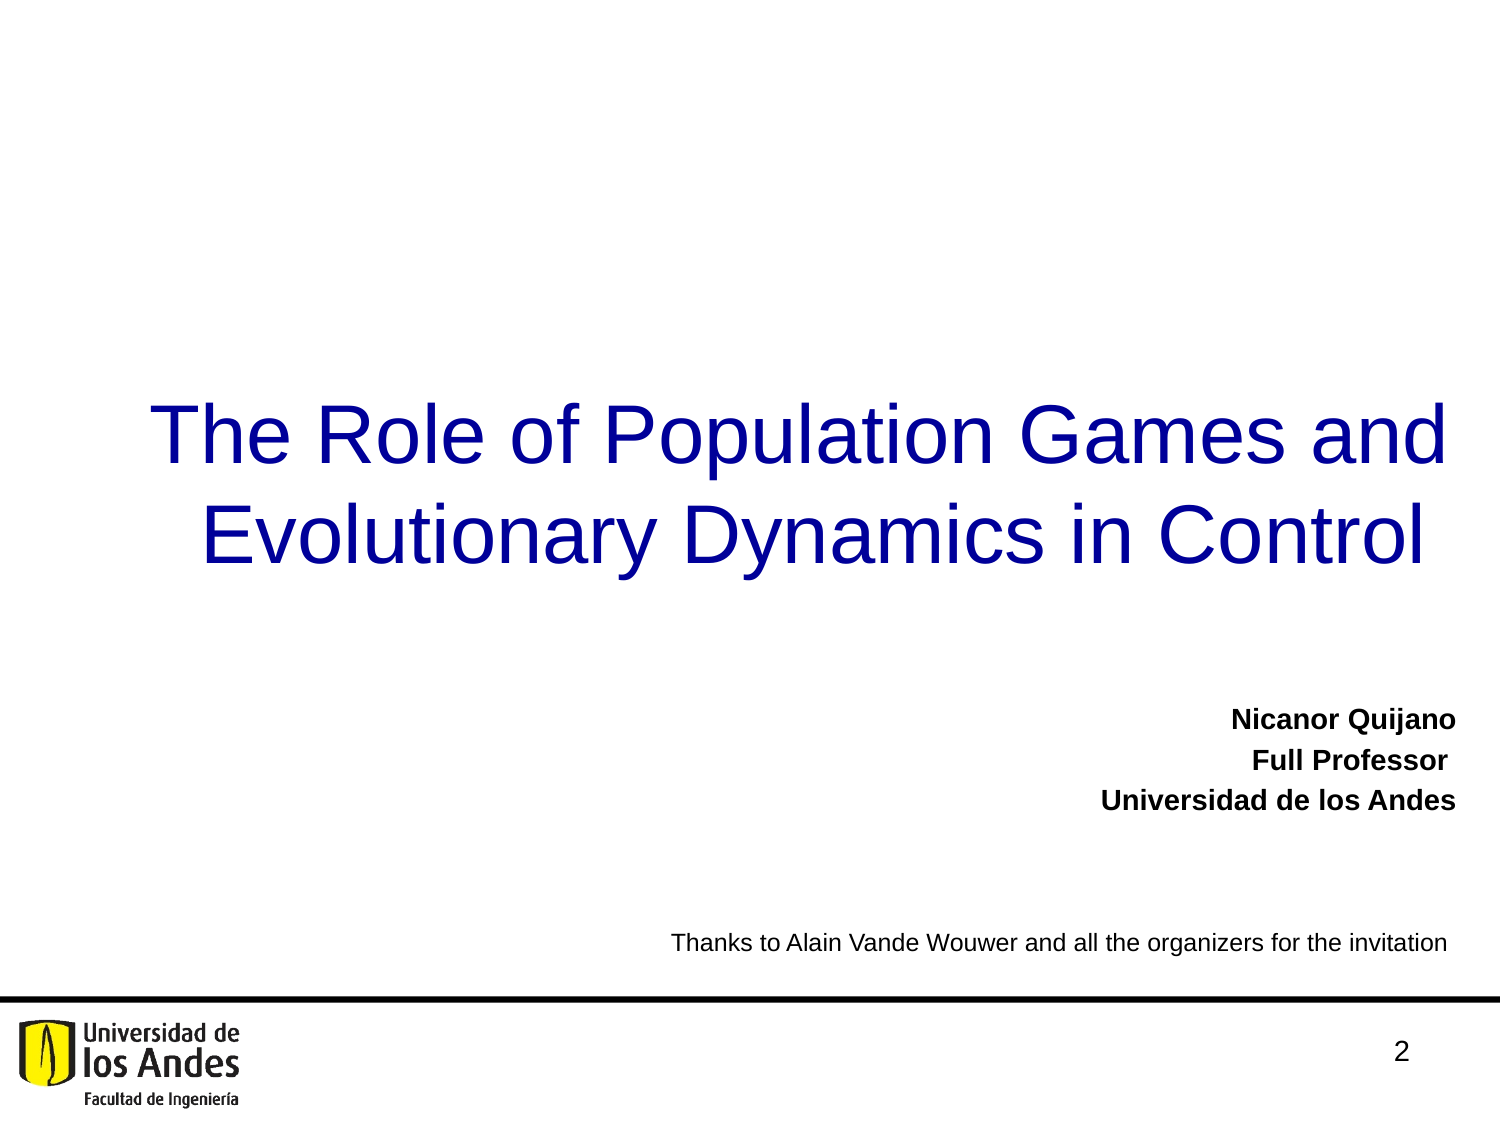

# The Role of Population Games and Evolutionary Dynamics in Control
Nicanor Quijano
Full Professor
Universidad de los Andes

Thanks to Alain Vande Wouwer and all the organizers for the invitation
2